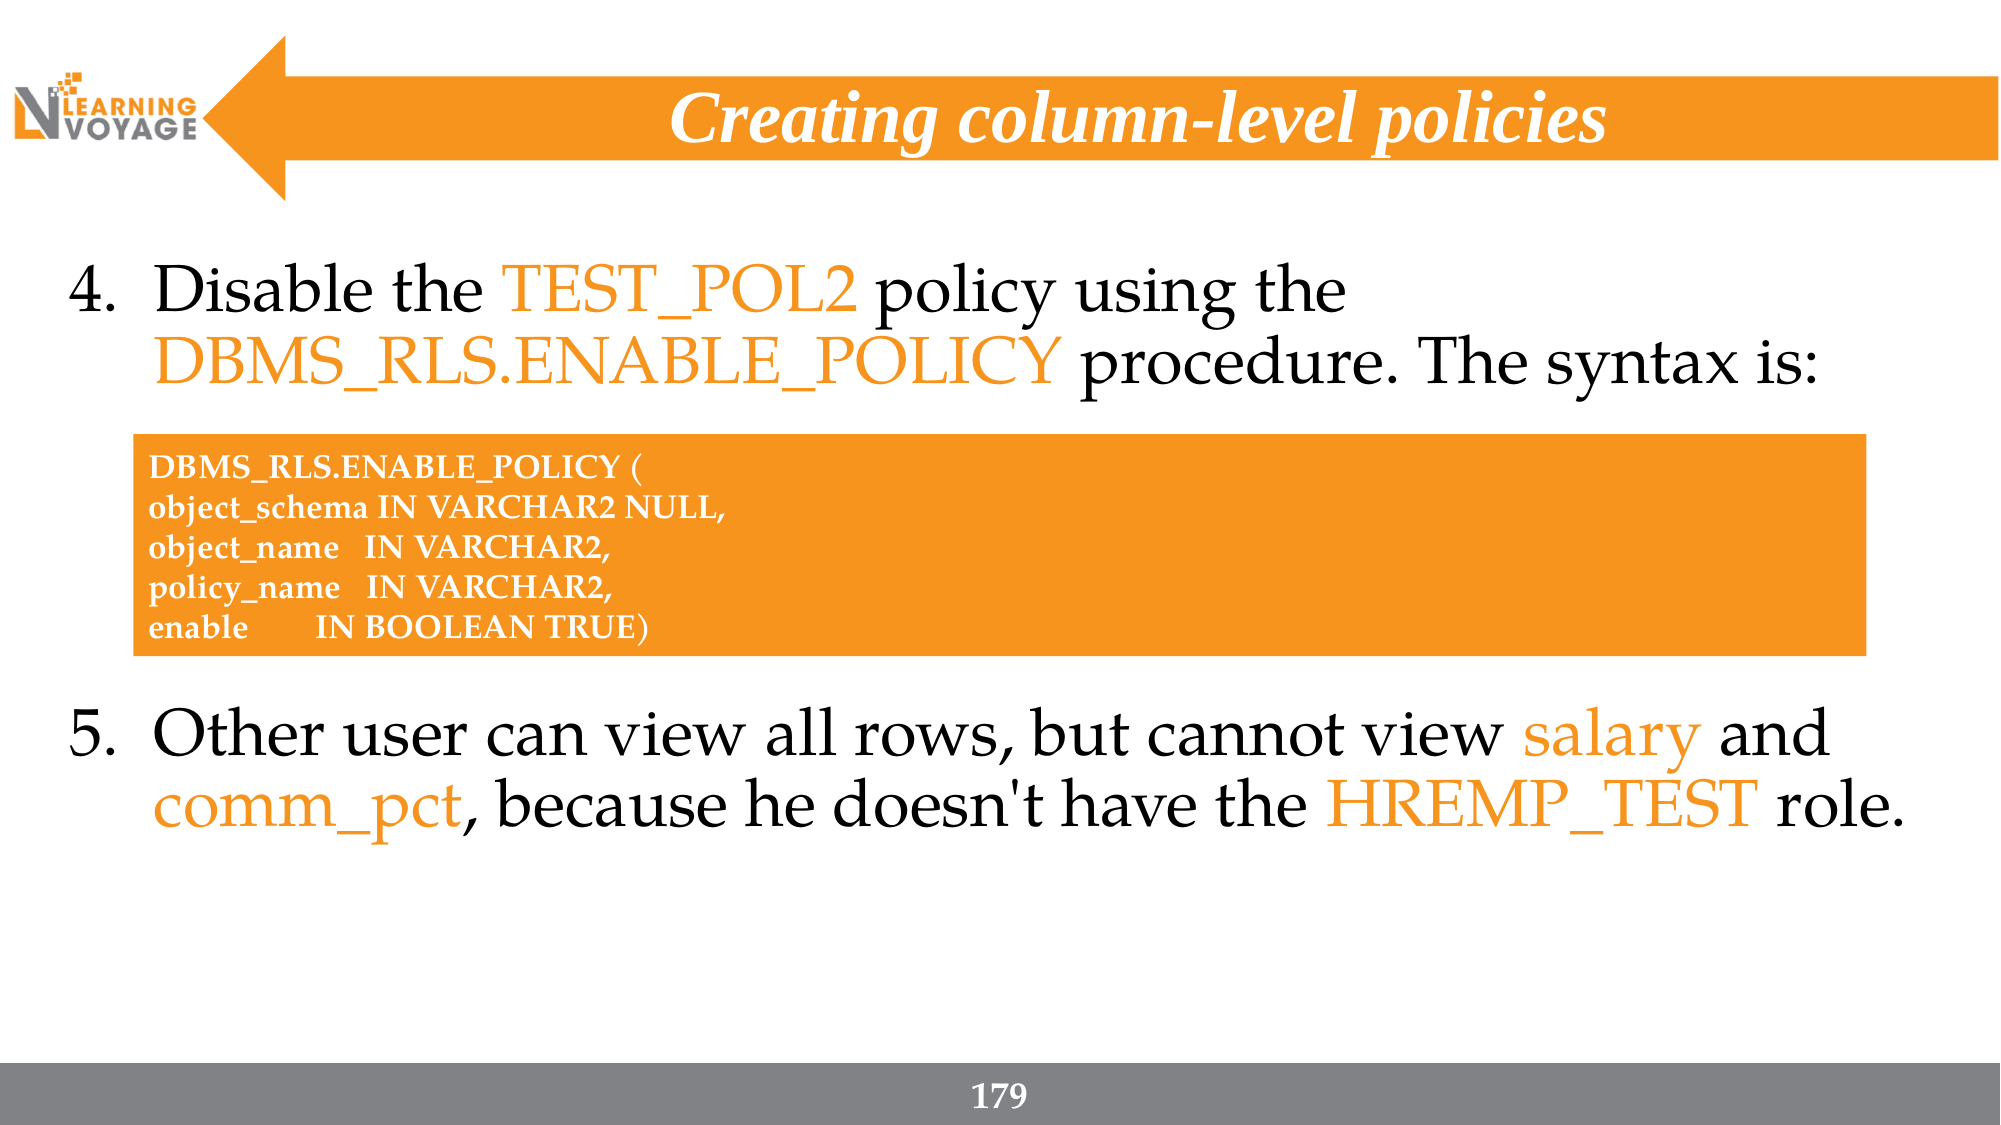

# Creating column-level policies
Disable the TEST_POL2 policy using the DBMS_RLS.ENABLE_POLICY procedure. The syntax is:

Other user can view all rows, but cannot view salary and comm_pct, because he doesn't have the HREMP_TEST role.
DBMS_RLS.ENABLE_POLICY (
object_schema IN VARCHAR2 NULL,
object_name   IN VARCHAR2,
policy_name   IN VARCHAR2,
enable        IN BOOLEAN TRUE)
179